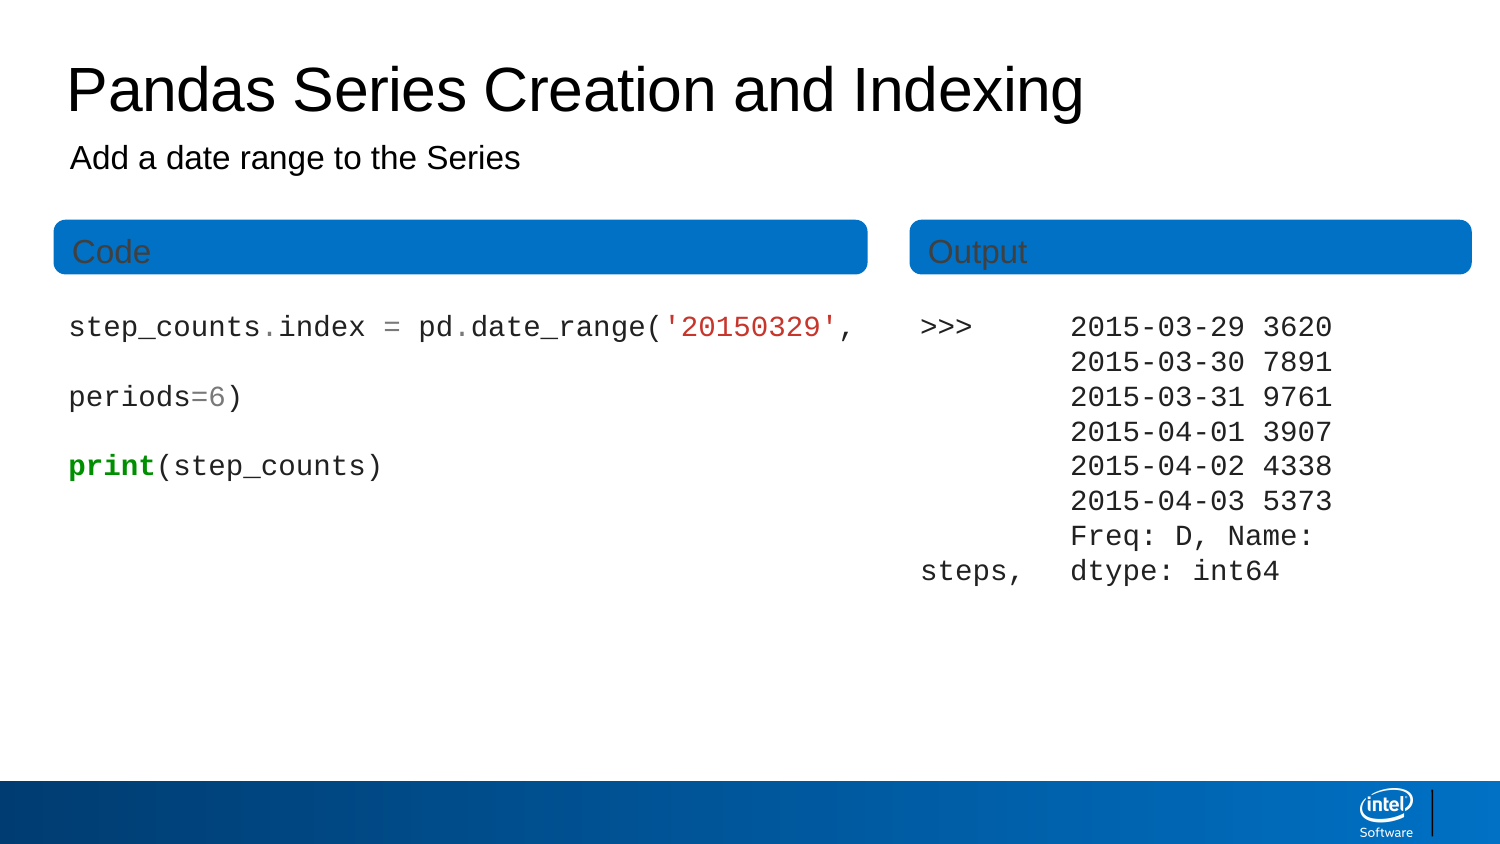

Pandas Series Creation and Indexing
Add a date range to the Series
Code
Output
step_counts.index = pd.date_range('20150329',                 				periods=6)

print(step_counts)
>>>	2015-03-29 3620
	2015-03-30 7891
	2015-03-31 9761
	2015-04-01 3907
	2015-04-02 4338
	2015-04-03 5373
	Freq: D, Name: steps,  	dtype: int64